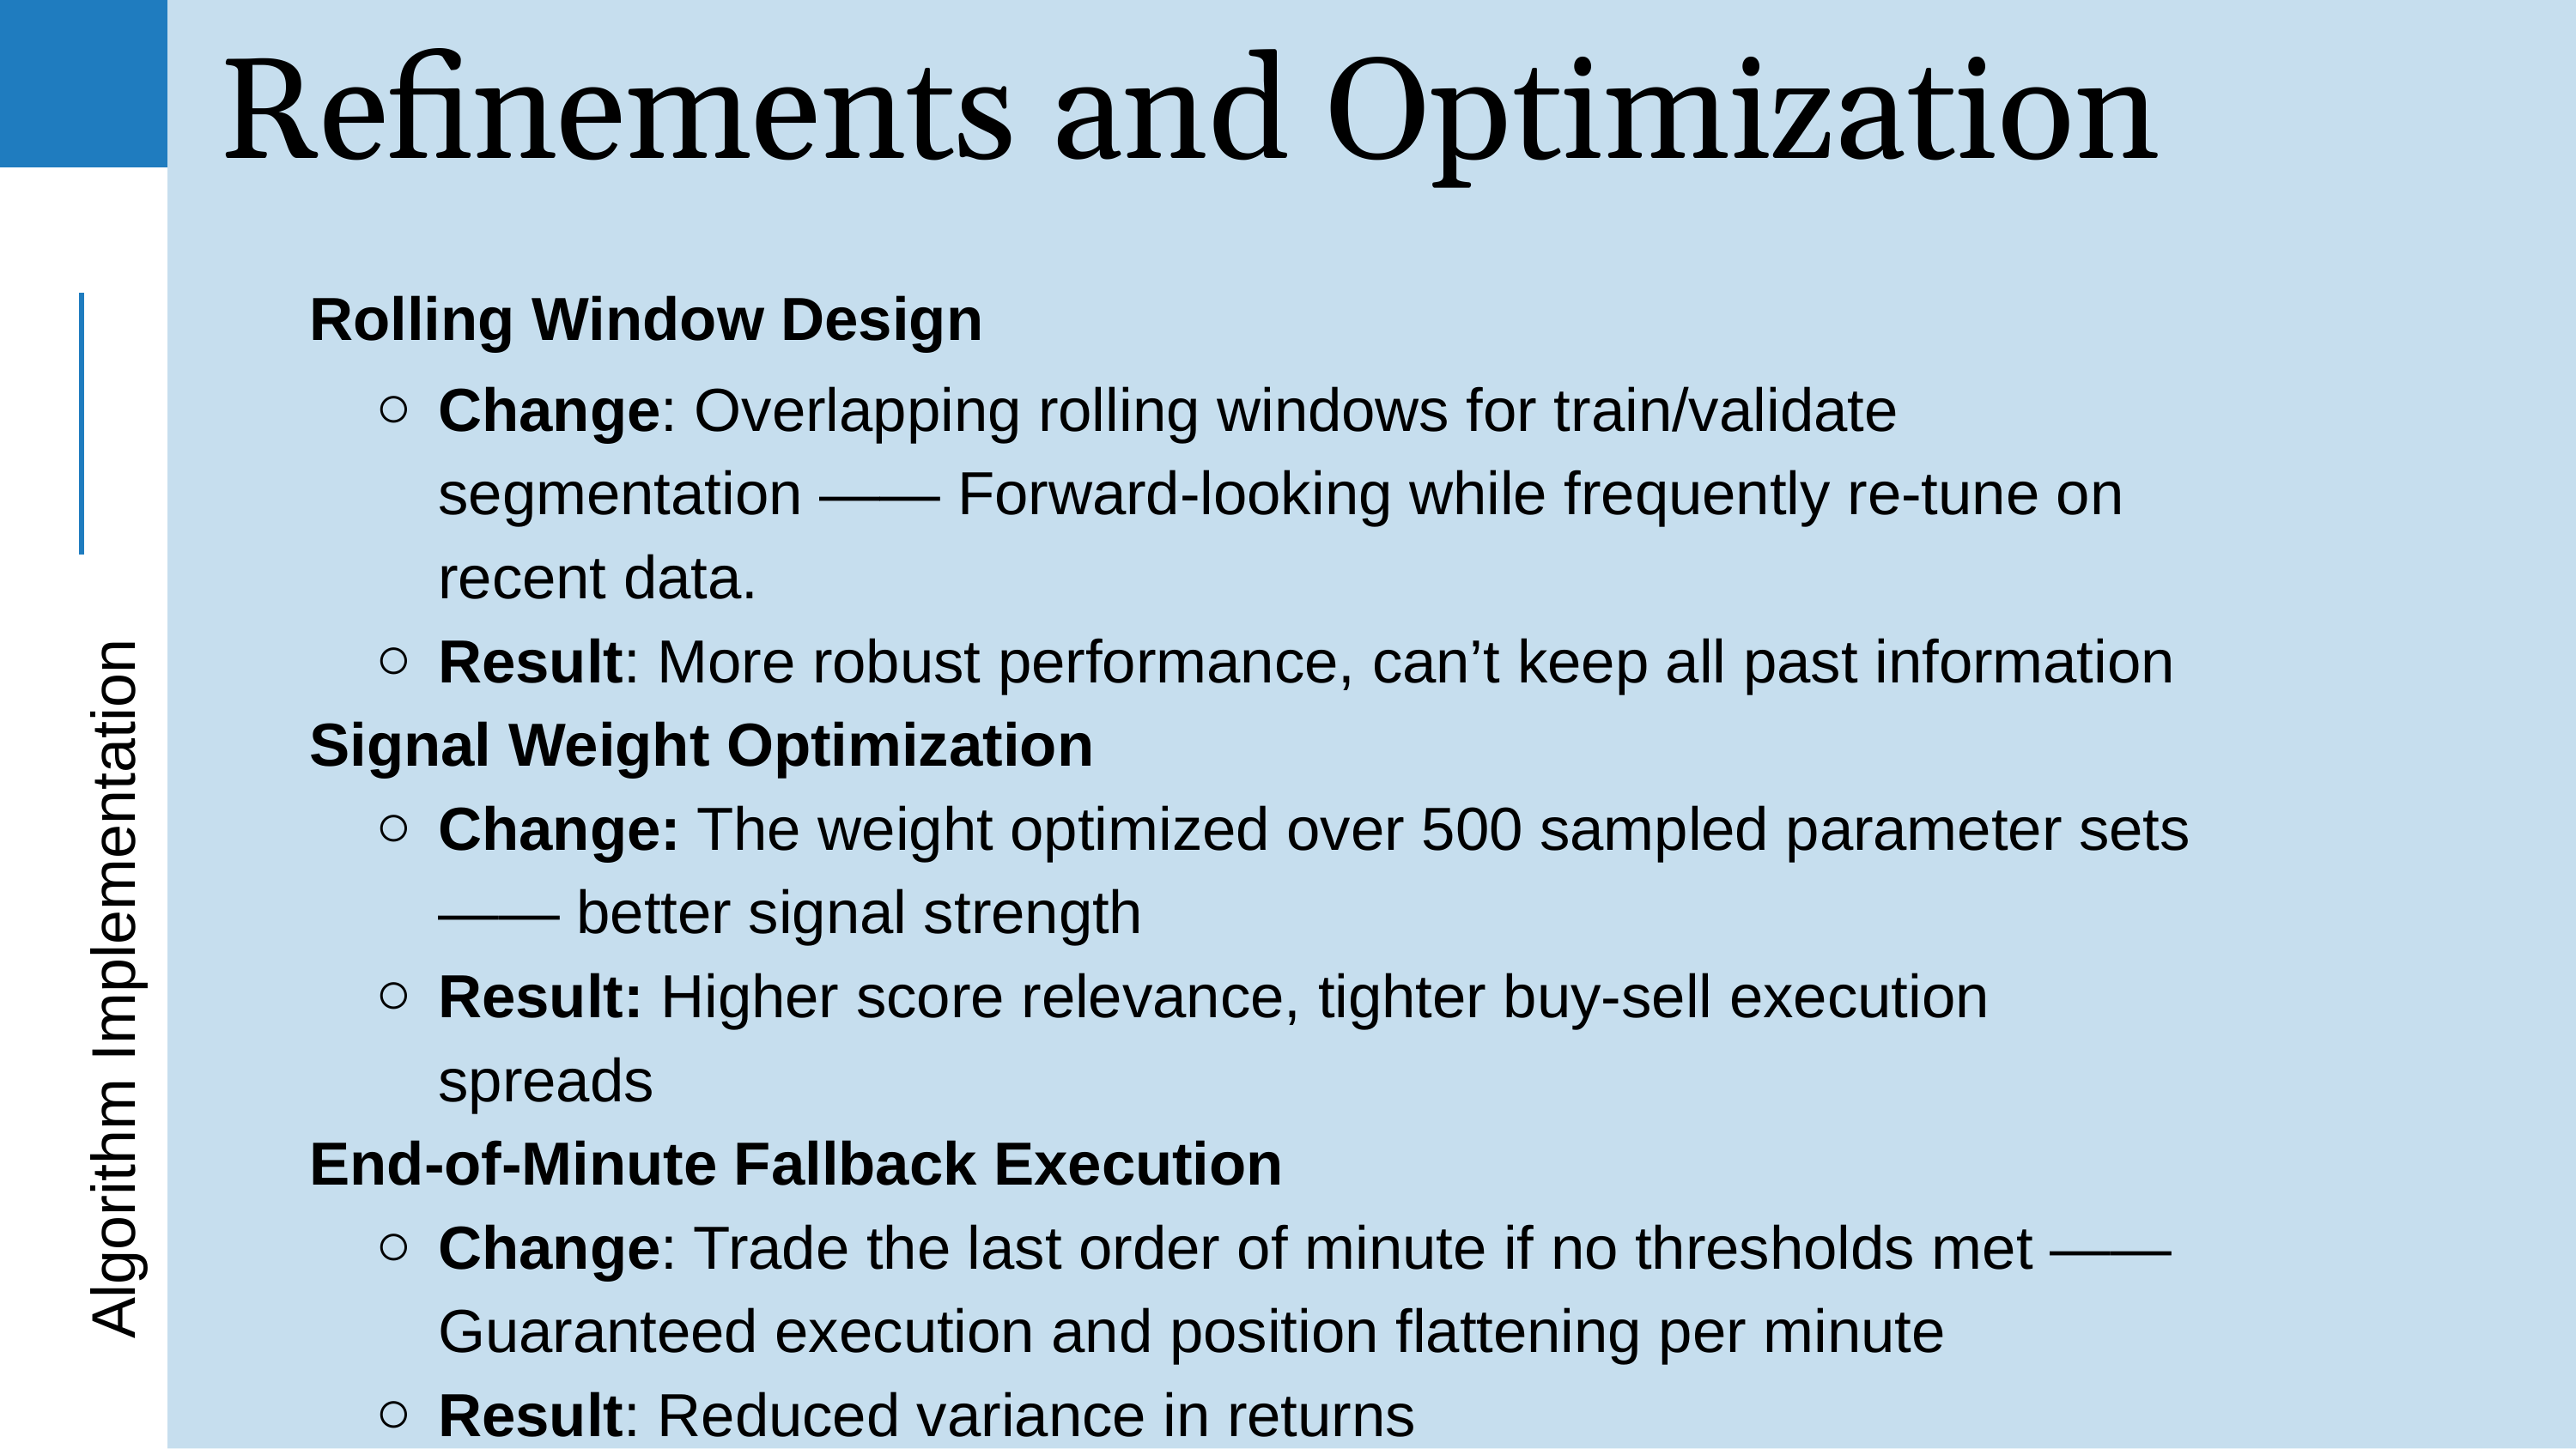

Refinements and Optimization
Rolling Window Design
Change: Overlapping rolling windows for train/validate segmentation —— Forward-looking while frequently re-tune on recent data.
Result: More robust performance, can’t keep all past information
Signal Weight Optimization
Change: The weight optimized over 500 sampled parameter sets  —— better signal strength
Result: Higher score relevance, tighter buy-sell execution spreads
End-of-Minute Fallback Execution
Change: Trade the last order of minute if no thresholds met —— Guaranteed execution and position flattening per minute
Result: Reduced variance in returns
Algorithm Implementation